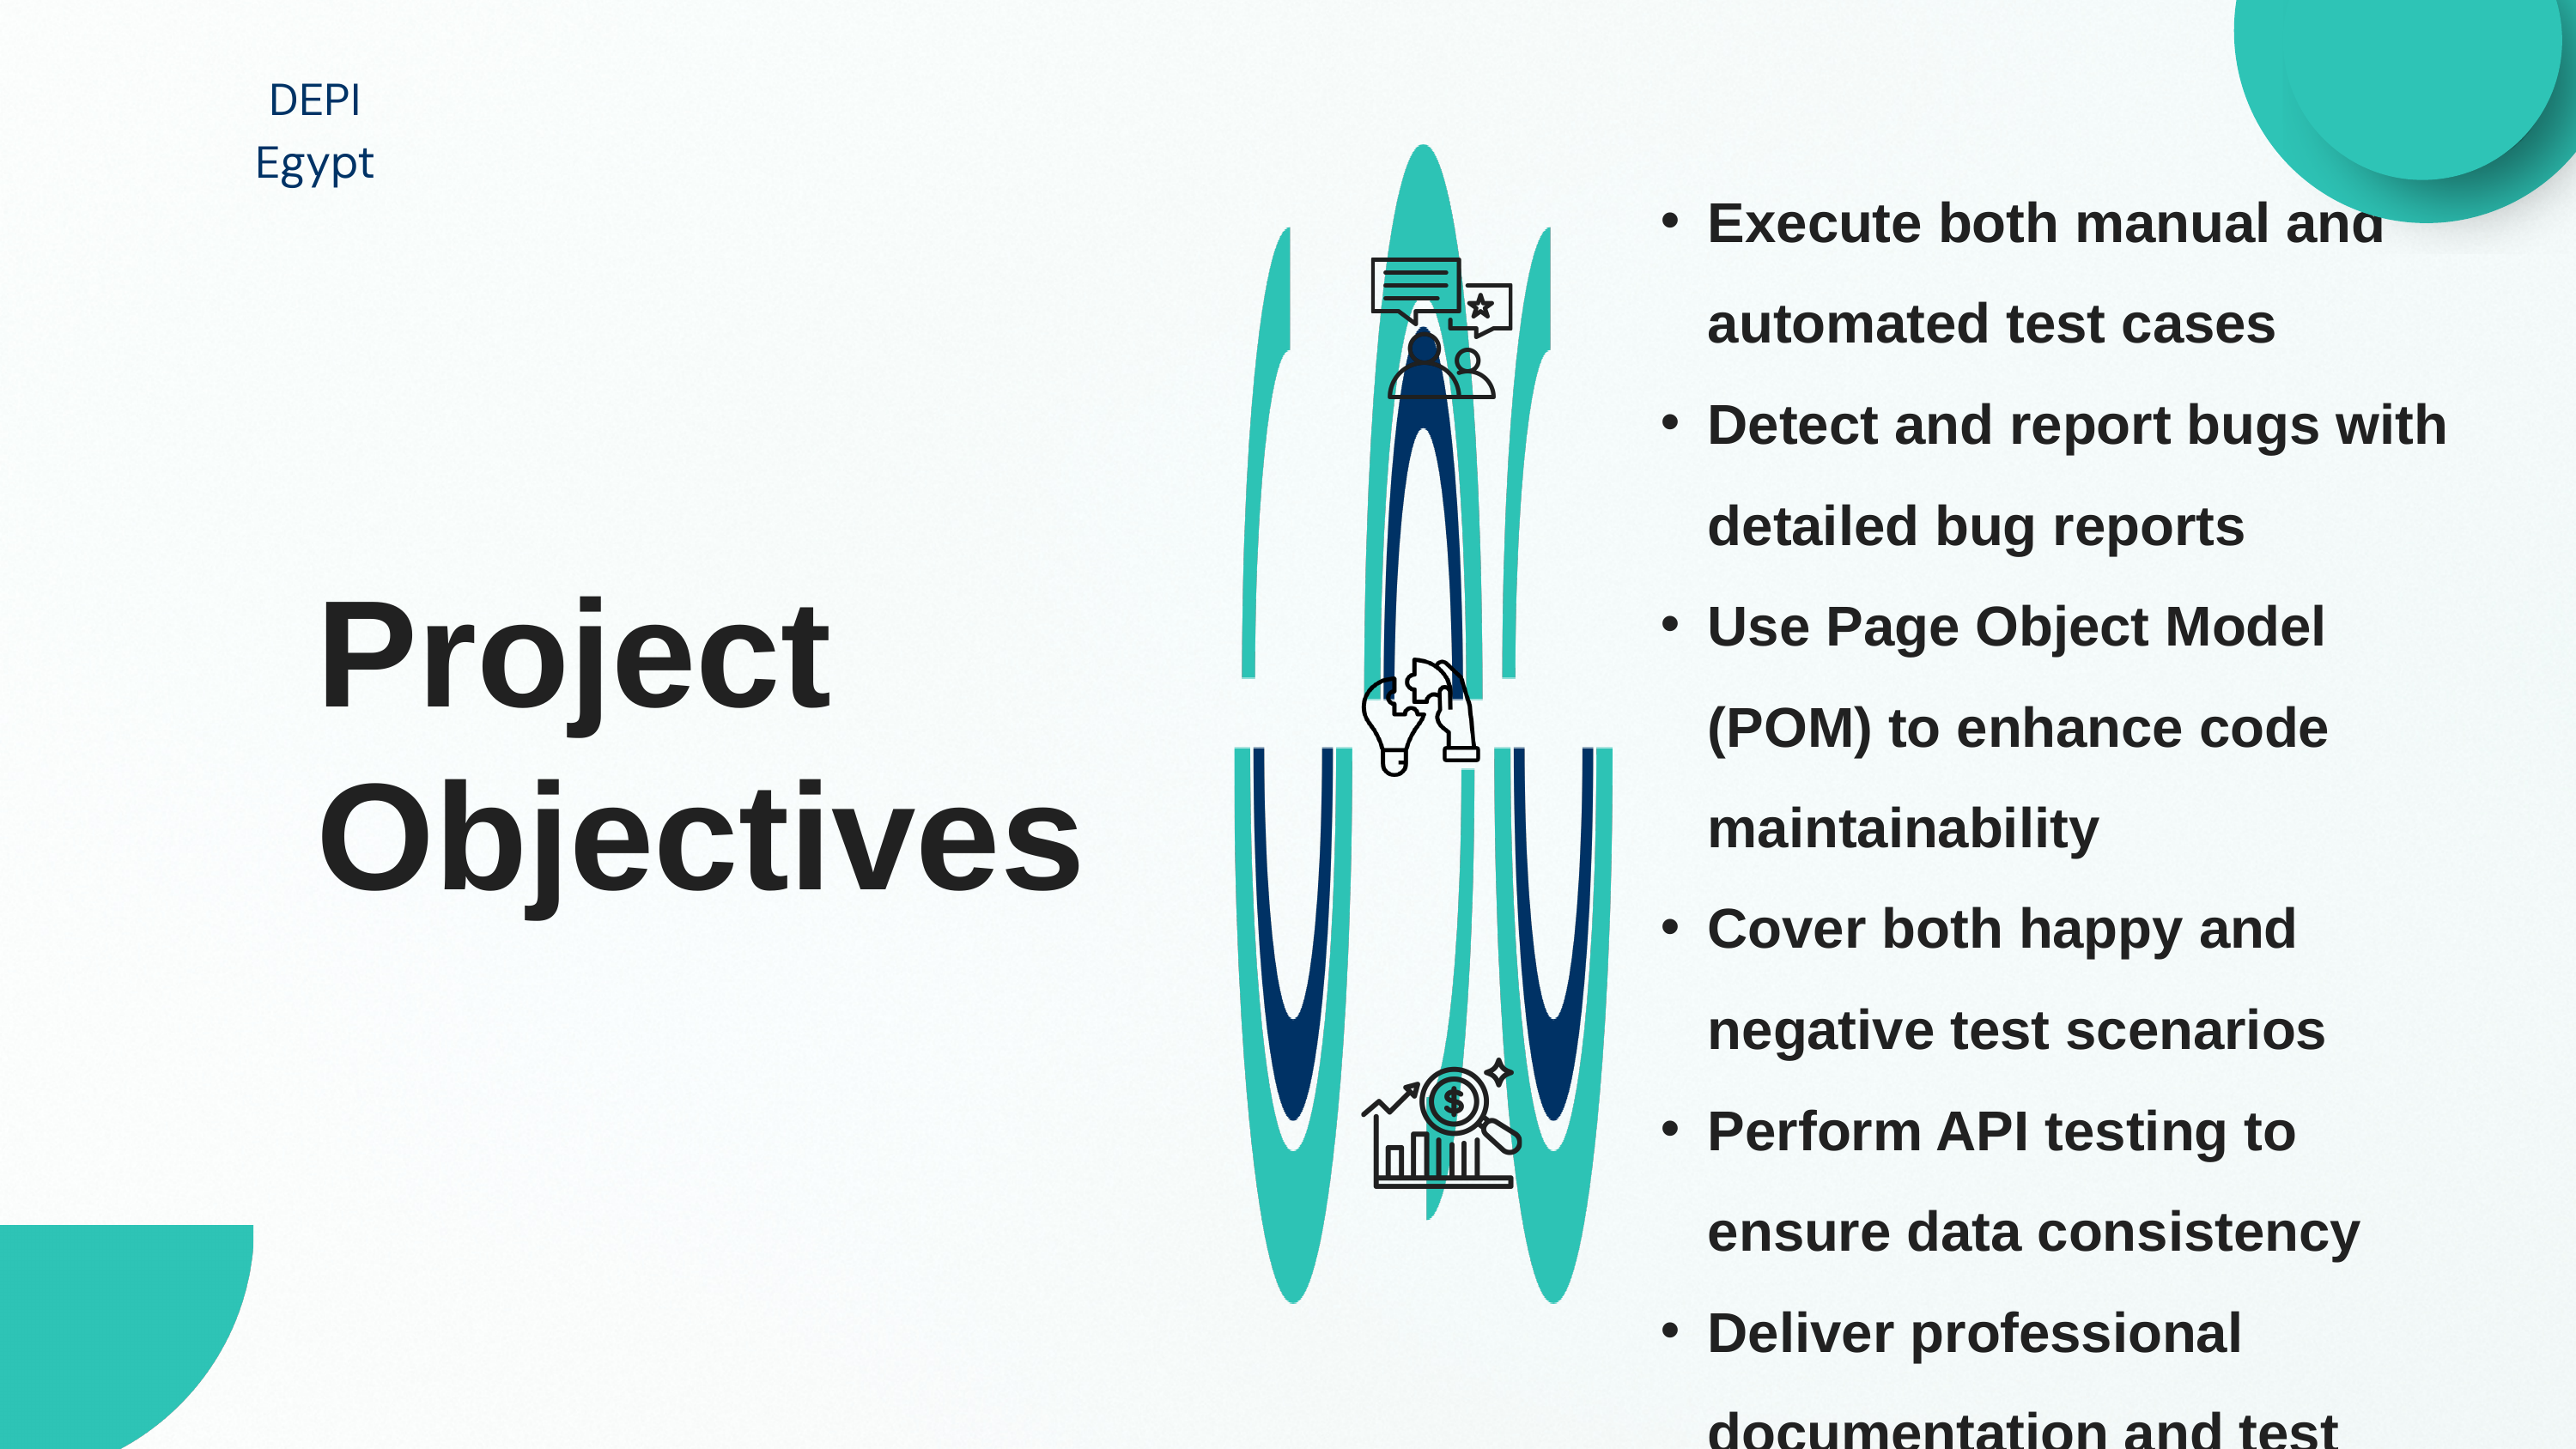

DEPI Egypt

Execute both manual and automated test cases
Detect and report bugs with detailed bug reports
Use Page Object Model (POM) to enhance code maintainability
Cover both happy and negative test scenarios
Perform API testing to ensure data consistency
Deliver professional documentation and test reports

Project Objectives